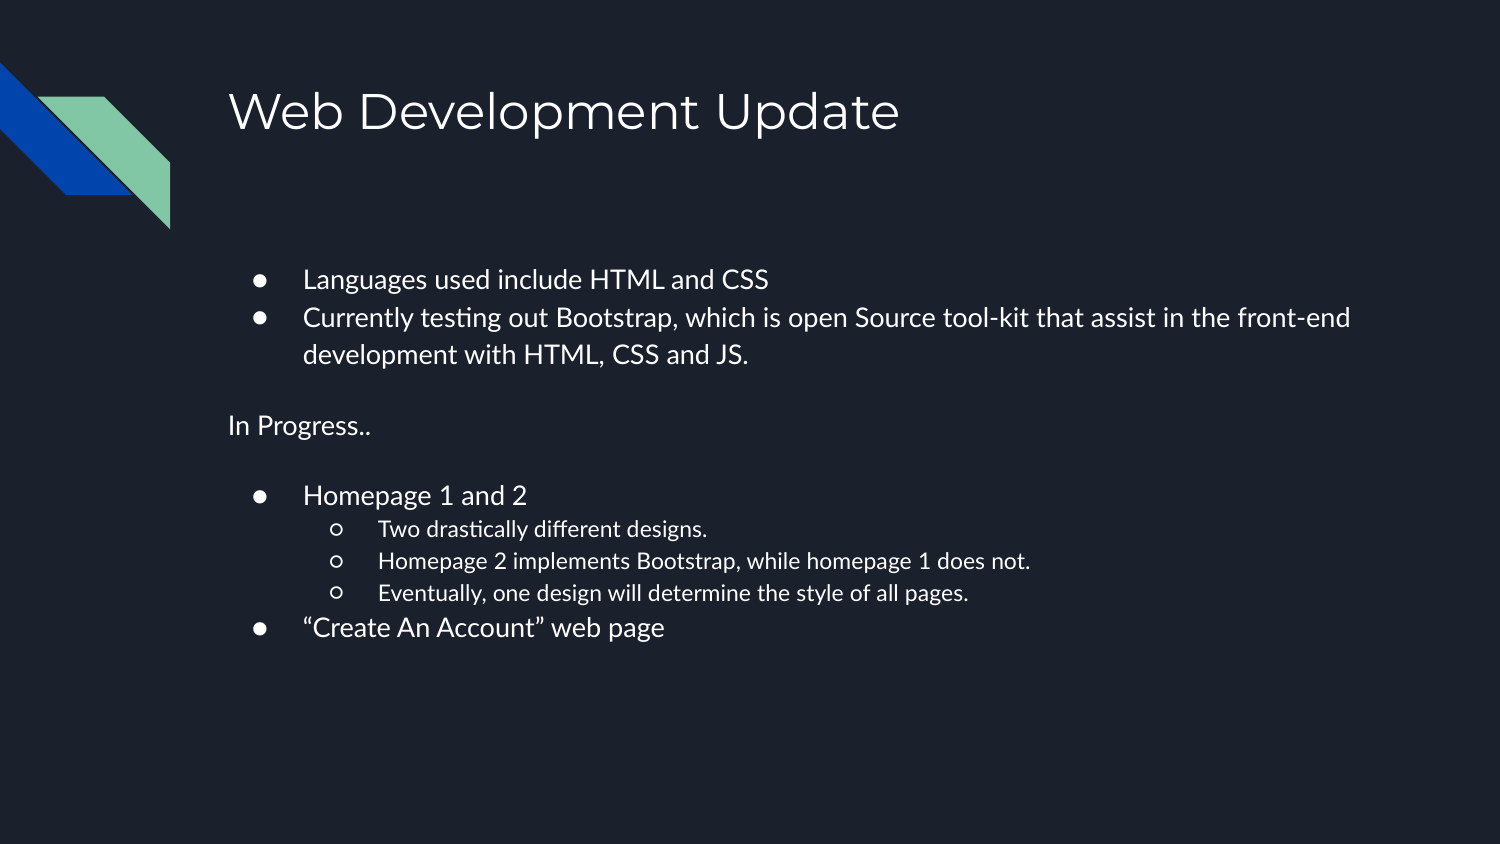

# Web Development Update
Languages used include HTML and CSS
Currently testing out Bootstrap, which is open Source tool-kit that assist in the front-end development with HTML, CSS and JS.
In Progress..
Homepage 1 and 2
Two drastically different designs.
Homepage 2 implements Bootstrap, while homepage 1 does not.
Eventually, one design will determine the style of all pages.
“Create An Account” web page